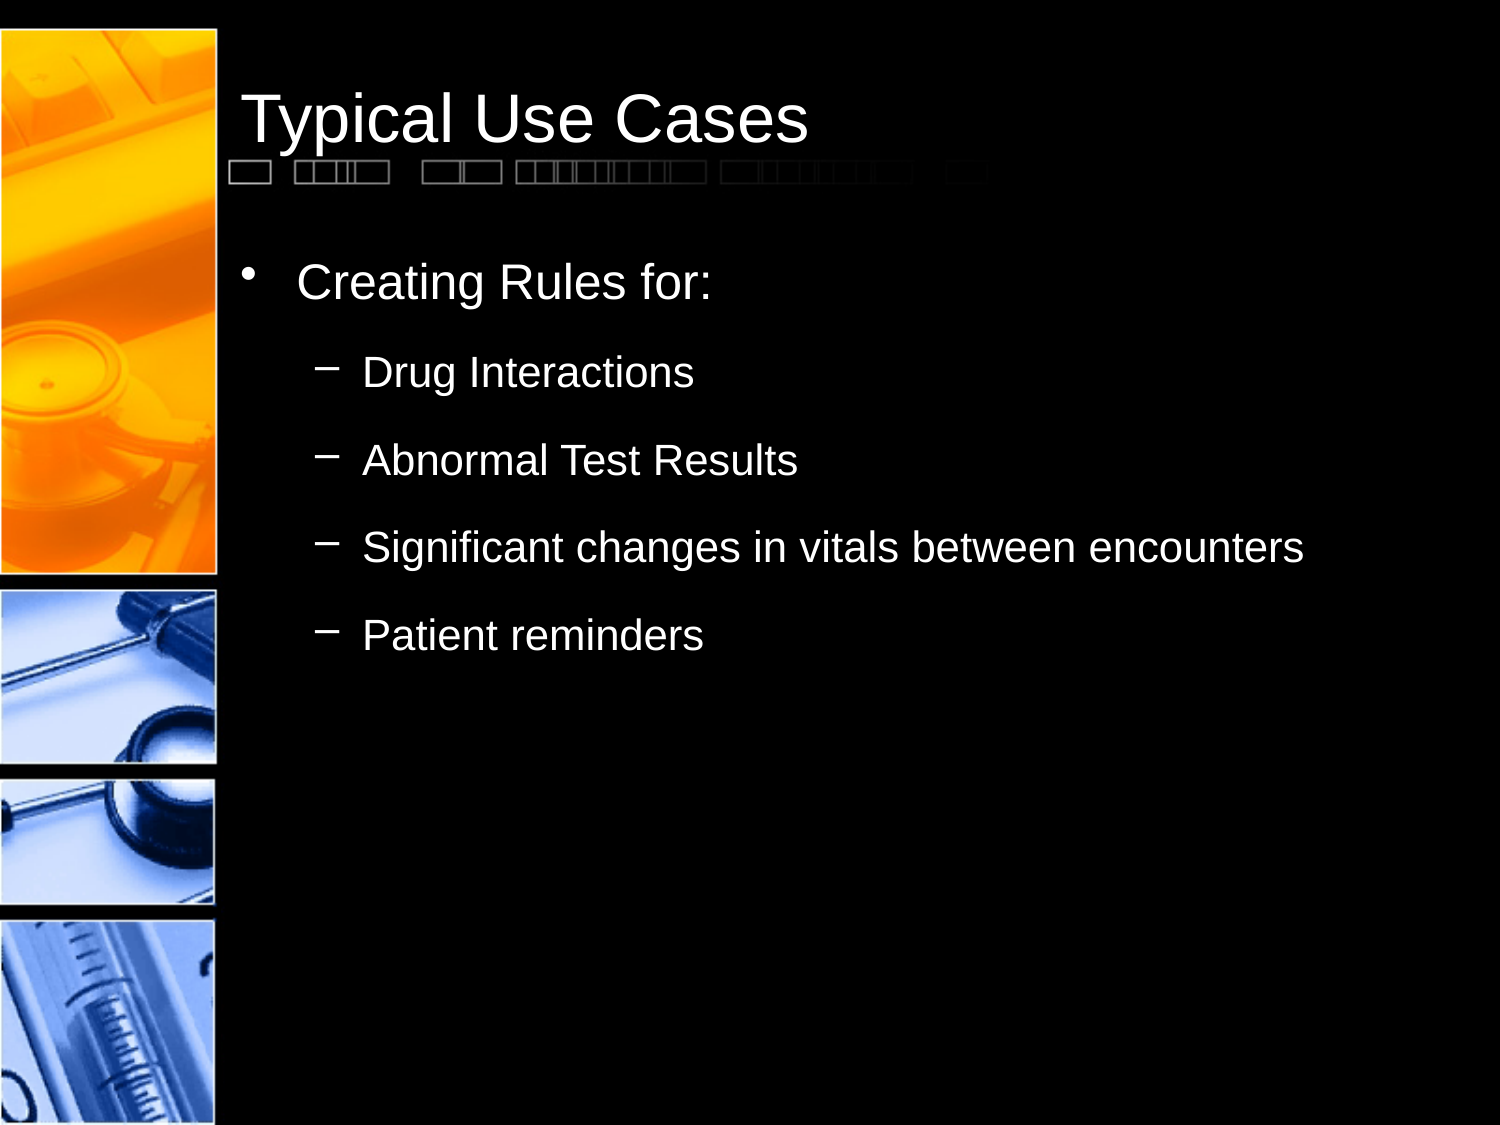

# Typical Use Cases
Creating Rules for:
Drug Interactions
Abnormal Test Results
Significant changes in vitals between encounters
Patient reminders